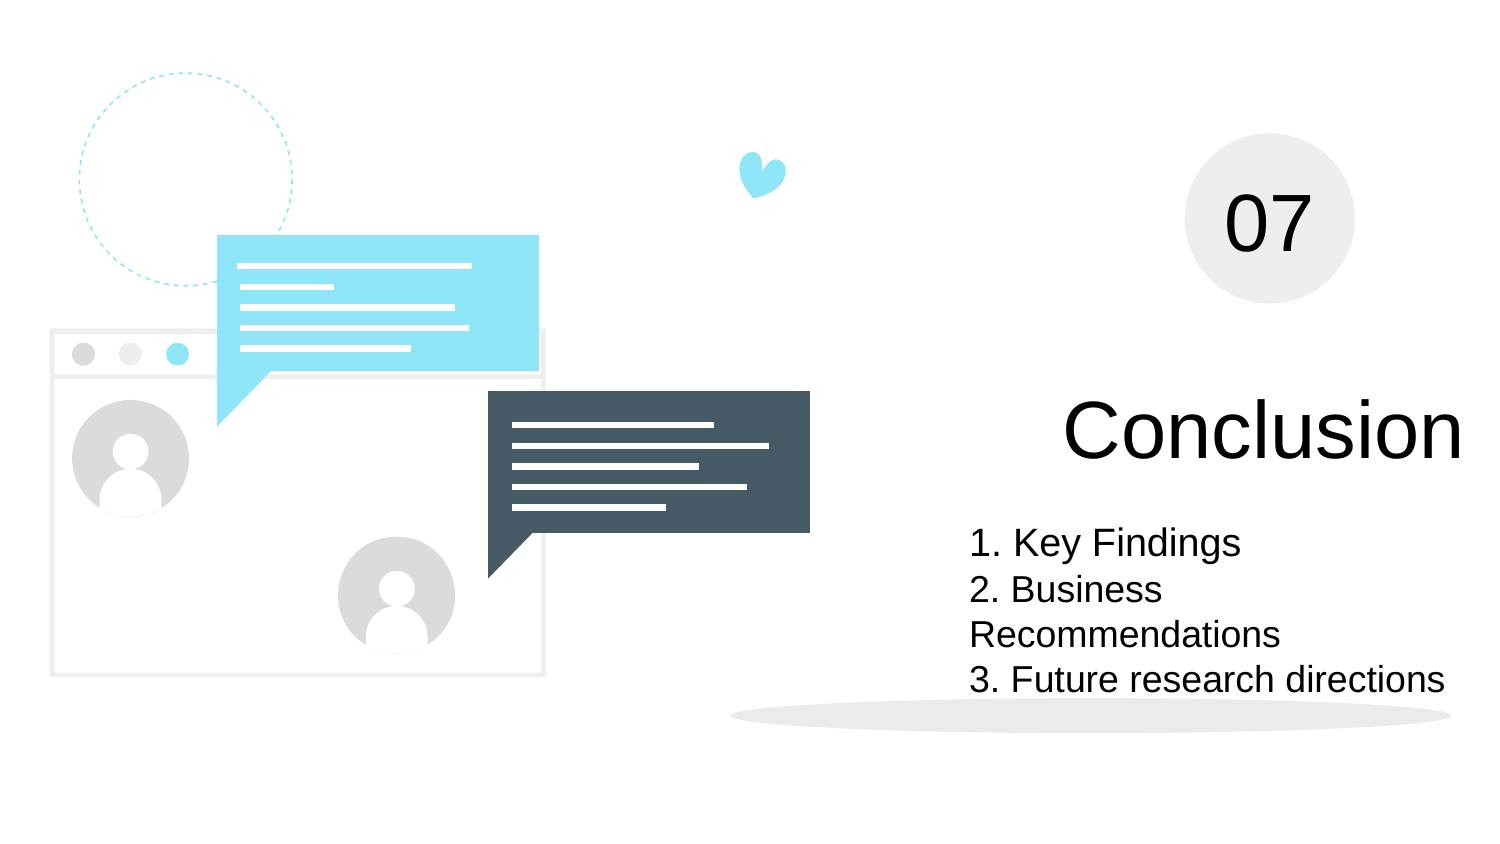

07

# Conclusion
1. Key Findings
2. Business Recommendations
3. Future research directions